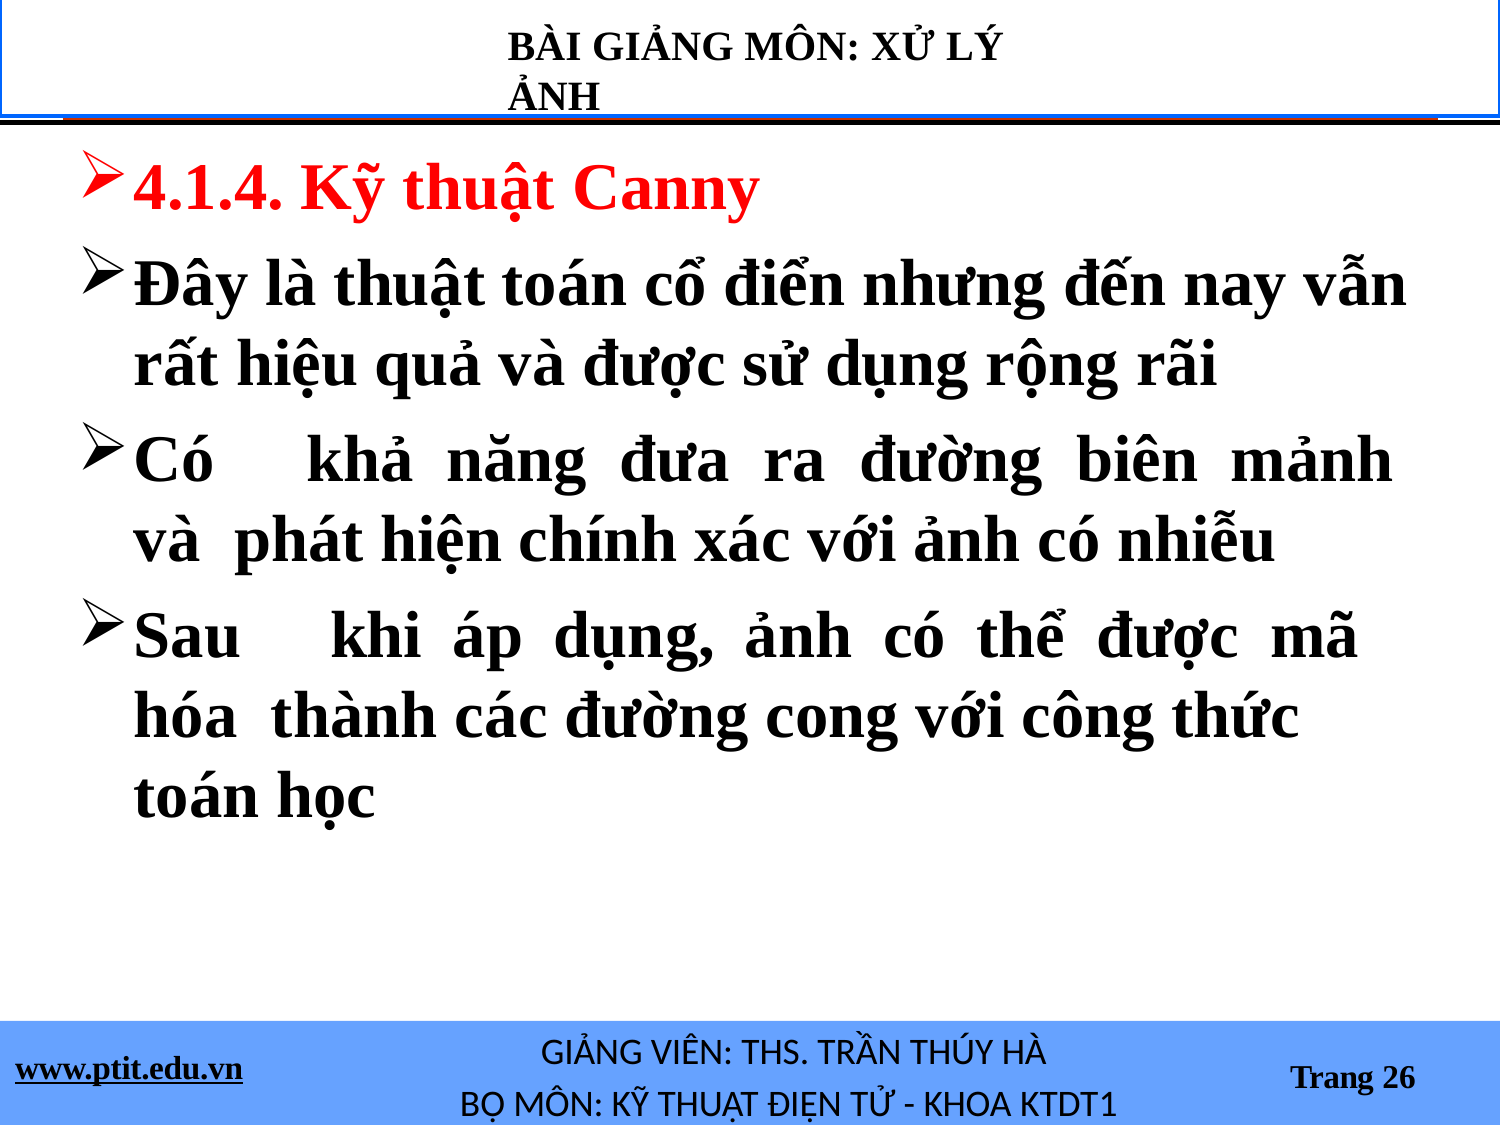

BÀI GIẢNG MÔN: XỬ LÝ ẢNH
4.1.4. Kỹ thuật Canny
Đây là thuật toán cổ điển nhưng đến nay vẫn  rất hiệu quả và được sử dụng rộng rãi
Có	khả	năng	đưa	ra	đường	biên	mảnh	và  phát hiện chính xác với ảnh có nhiễu
Sau	khi	áp	dụng,	ảnh	có	thể	được	mã	hóa  thành các đường cong với công thức toán học

GIẢNG VIÊN: THS. TRẦN THÚY HÀ
BỘ MÔN: KỸ THUẬT ĐIỆN TỬ - KHOA KTDT1
www.ptit.edu.vn
Trang 26